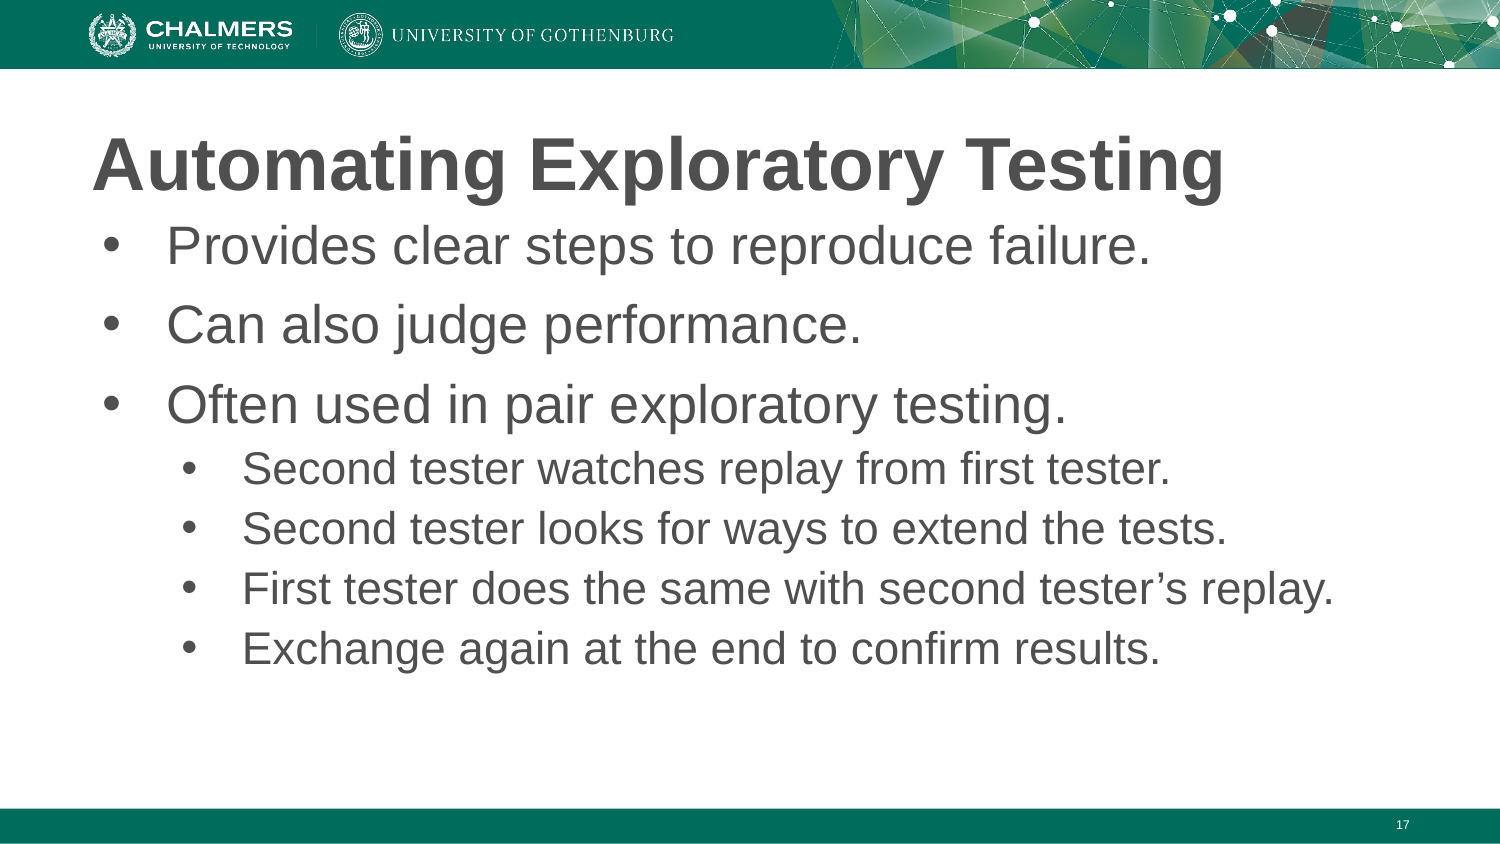

# Automating Exploratory Testing
Provides clear steps to reproduce failure.
Can also judge performance.
Often used in pair exploratory testing.
Second tester watches replay from first tester.
Second tester looks for ways to extend the tests.
First tester does the same with second tester’s replay.
Exchange again at the end to confirm results.
17